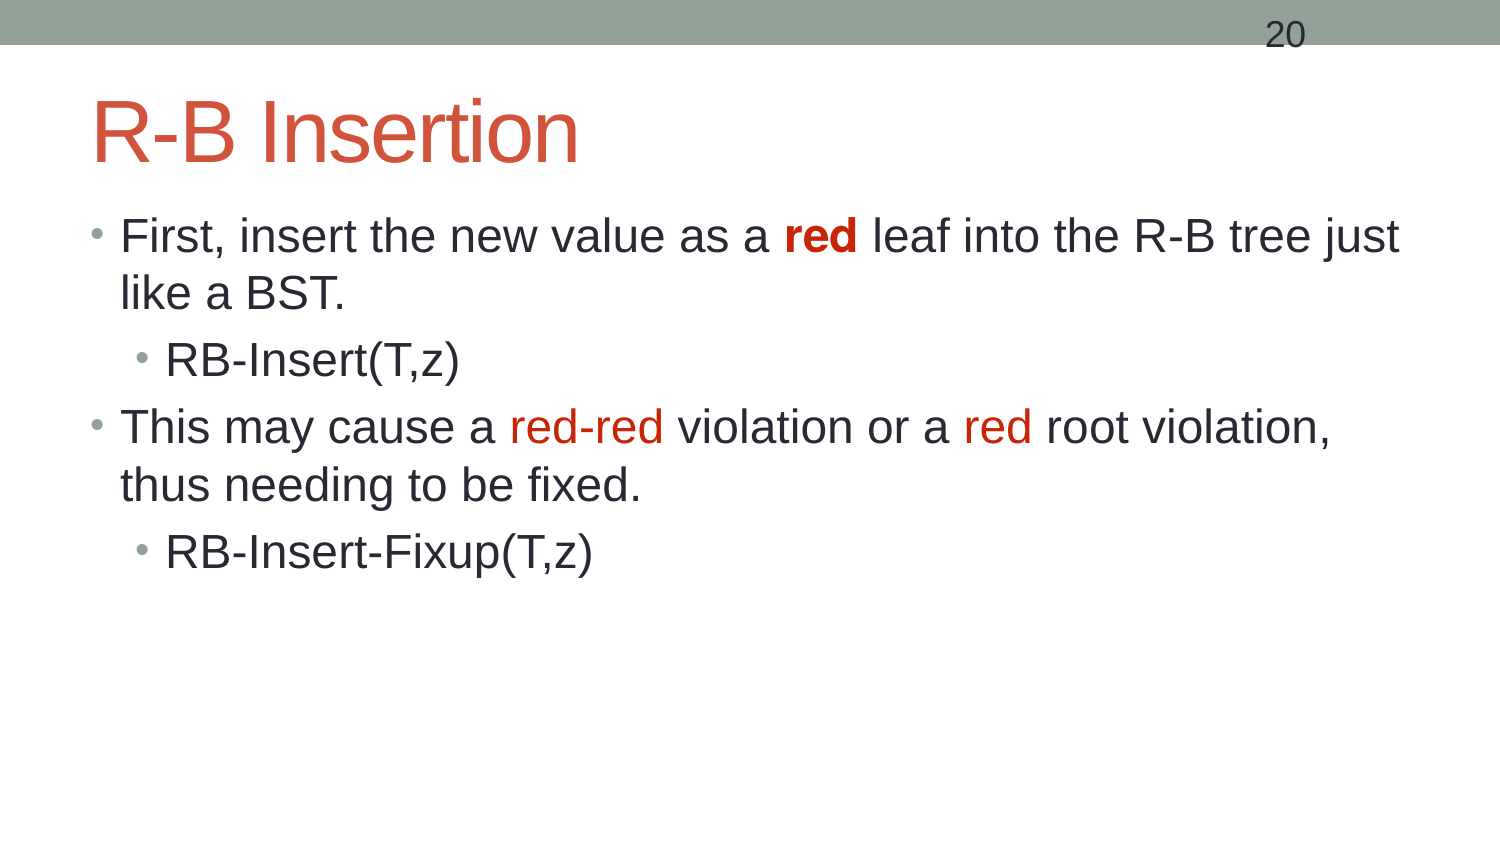

20
# R-B Insertion
First, insert the new value as a red leaf into the R-B tree just like a BST.
RB-Insert(T,z)
This may cause a red-red violation or a red root violation, thus needing to be fixed.
RB-Insert-Fixup(T,z)